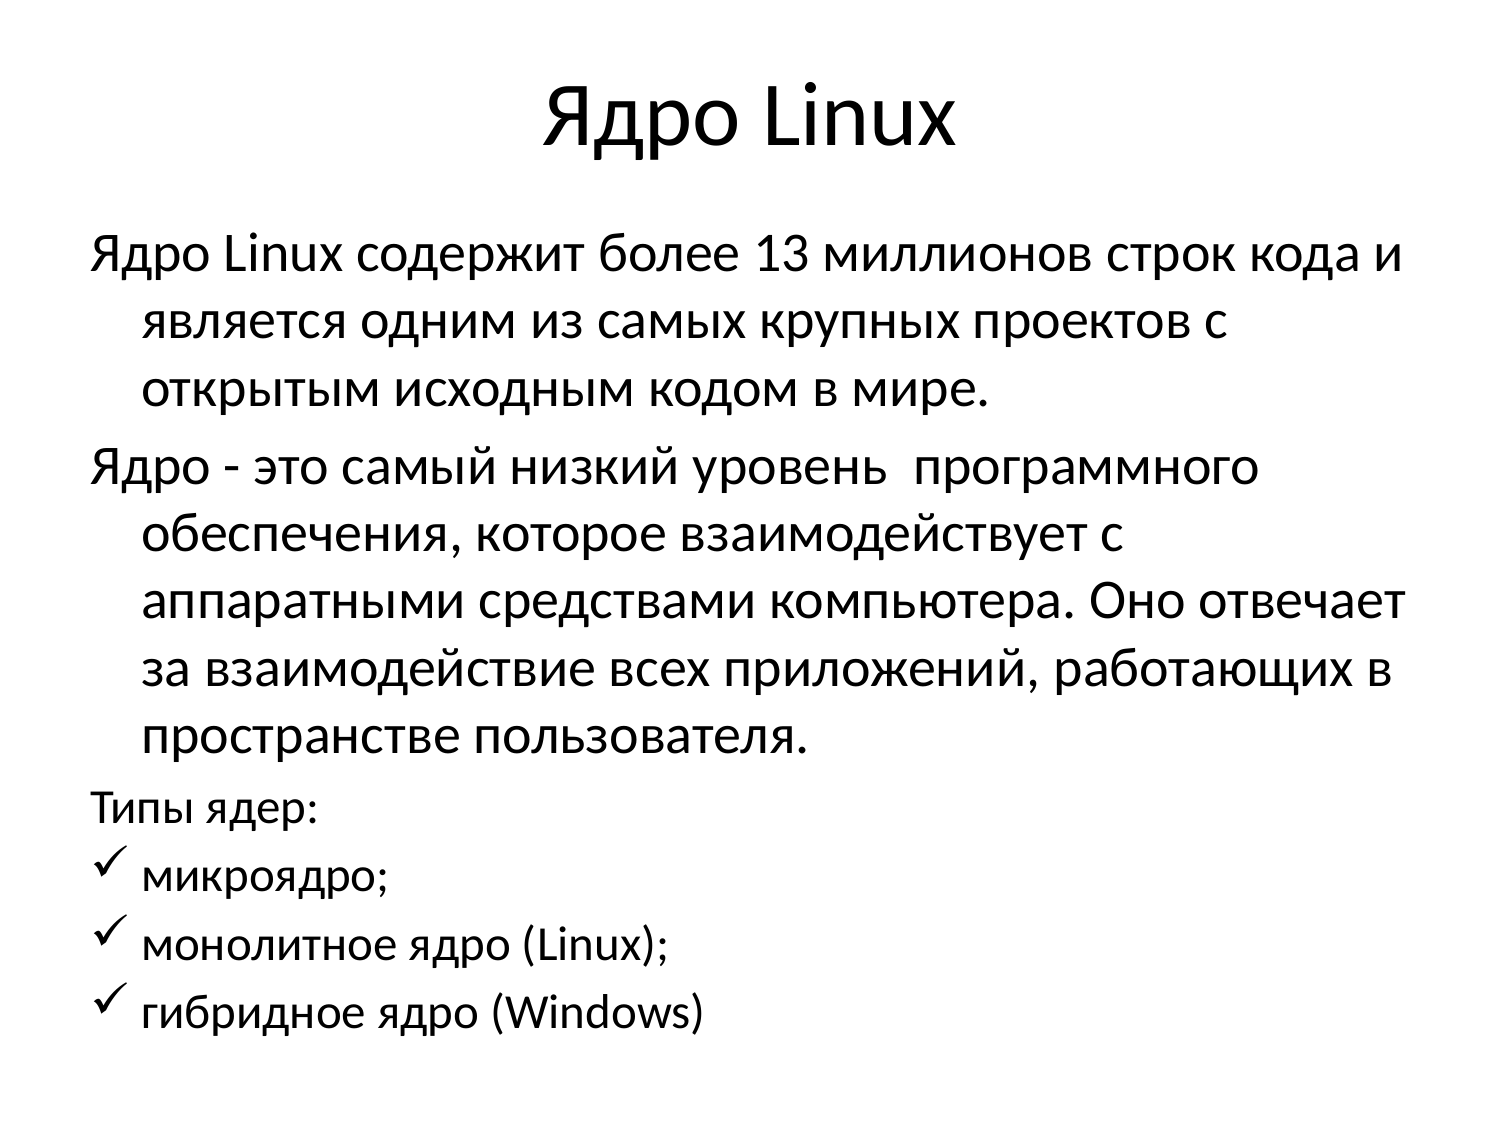

# Ядро Linux
Ядро Linux содержит более 13 миллионов строк кода и является одним из самых крупных проектов с открытым исходным кодом в мире.
Ядро - это самый низкий уровень  программного обеспечения, которое взаимодействует с аппаратными средствами компьютера. Оно отвечает за взаимодействие всех приложений, работающих в пространстве пользователя.
Типы ядер:
микроядро;
монолитное ядро (Linux);
гибридное ядро (Windows)